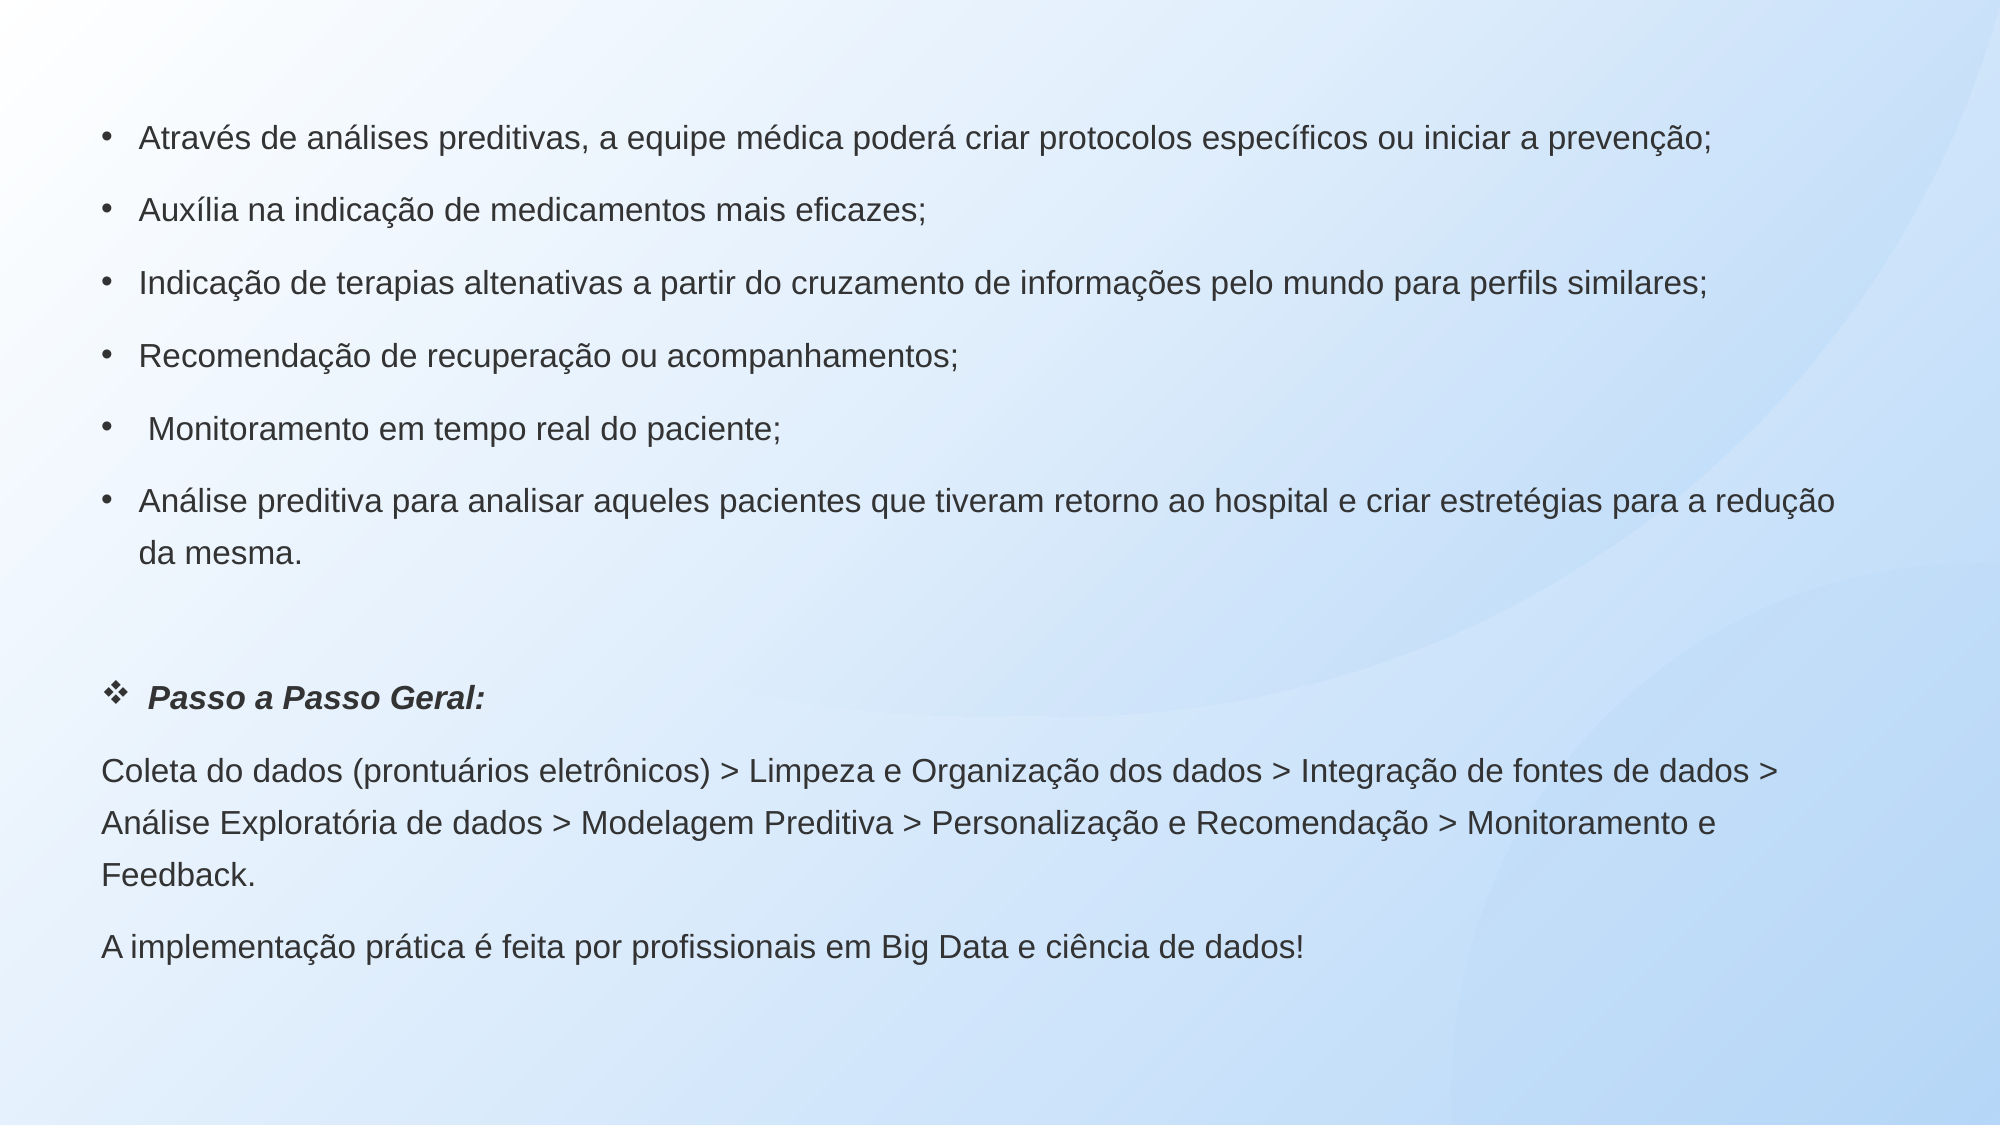

Através de análises preditivas, a equipe médica poderá criar protocolos específicos ou iniciar a prevenção;
Auxília na indicação de medicamentos mais eficazes;
Indicação de terapias altenativas a partir do cruzamento de informações pelo mundo para perfils similares;
Recomendação de recuperação ou acompanhamentos;
 Monitoramento em tempo real do paciente;
Análise preditiva para analisar aqueles pacientes que tiveram retorno ao hospital e criar estretégias para a redução da mesma.

 Passo a Passo Geral:
Coleta do dados (prontuários eletrônicos) > Limpeza e Organização dos dados > Integração de fontes de dados > Análise Exploratória de dados > Modelagem Preditiva > Personalização e Recomendação > Monitoramento e Feedback.
A implementação prática é feita por profissionais em Big Data e ciência de dados!